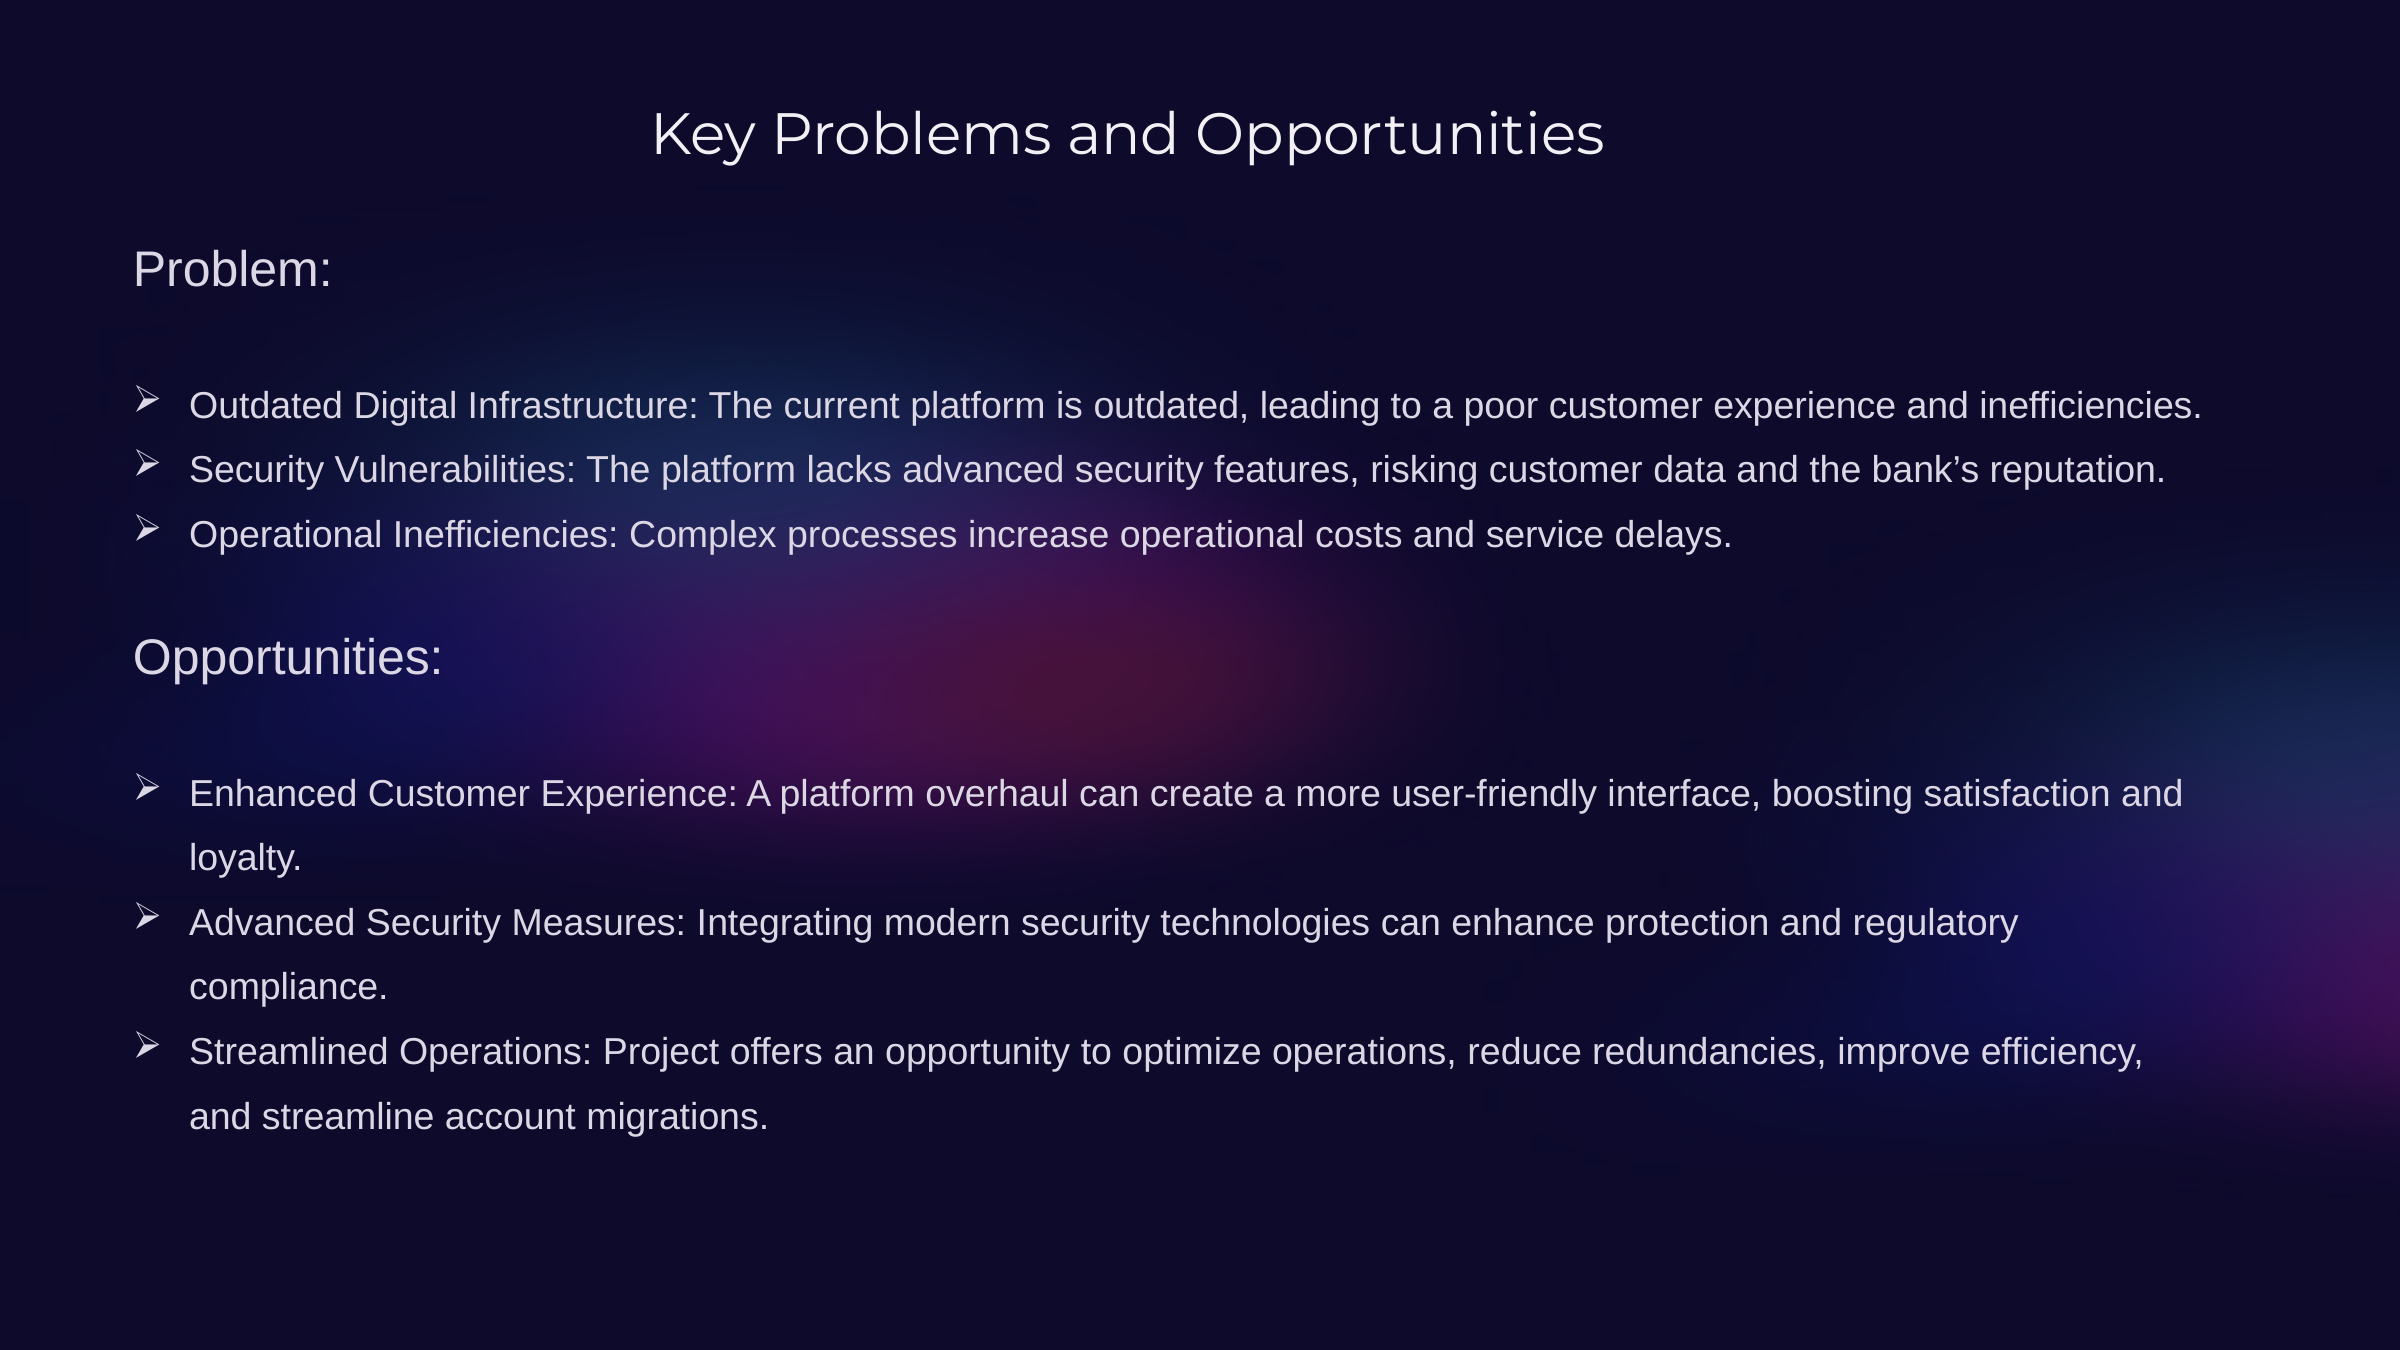

Key Problems and Opportunities
Problem:

Outdated Digital Infrastructure: The current platform is outdated, leading to a poor customer experience and inefficiencies.
Security Vulnerabilities: The platform lacks advanced security features, risking customer data and the bank’s reputation.
Operational Inefficiencies: Complex processes increase operational costs and service delays.

Opportunities:

Enhanced Customer Experience: A platform overhaul can create a more user-friendly interface, boosting satisfaction and loyalty.
Advanced Security Measures: Integrating modern security technologies can enhance protection and regulatory compliance.
Streamlined Operations: Project offers an opportunity to optimize operations, reduce redundancies, improve efficiency, and streamline account migrations.